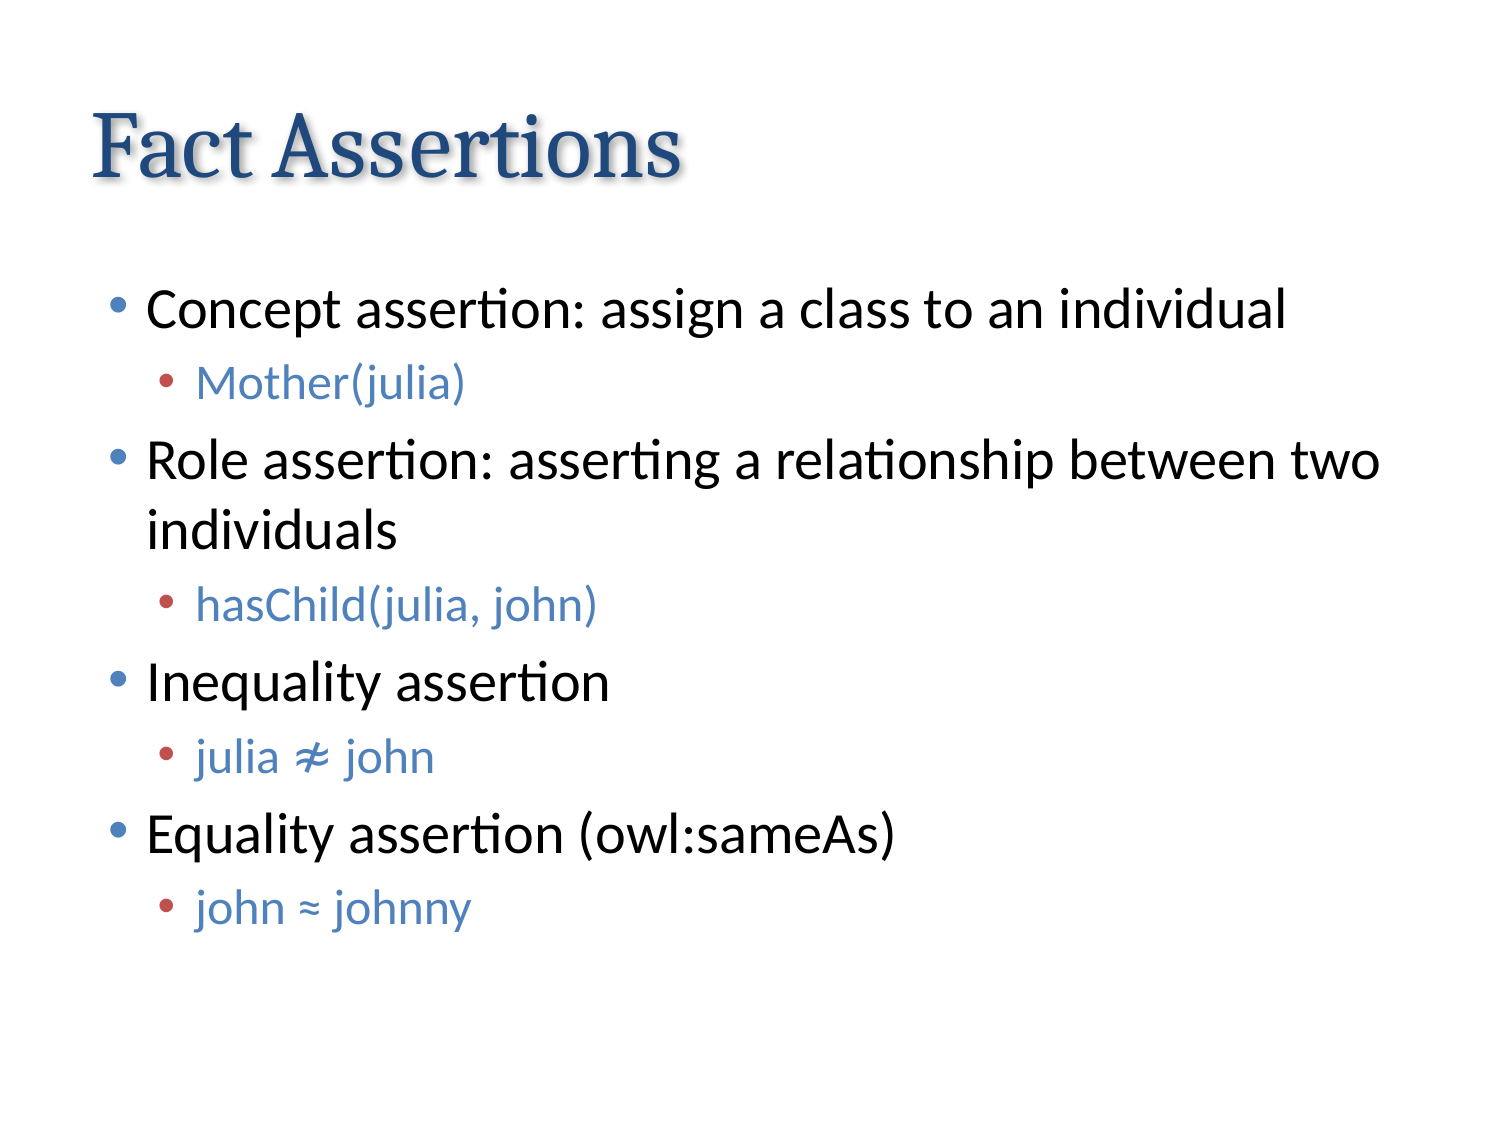

# Fact Assertions
Concept assertion: assign a class to an individual
Mother(julia)
Role assertion: asserting a relationship between two individuals
hasChild(julia, john)
Inequality assertion
julia ≉ john
Equality assertion (owl:sameAs)
john ≈ johnny